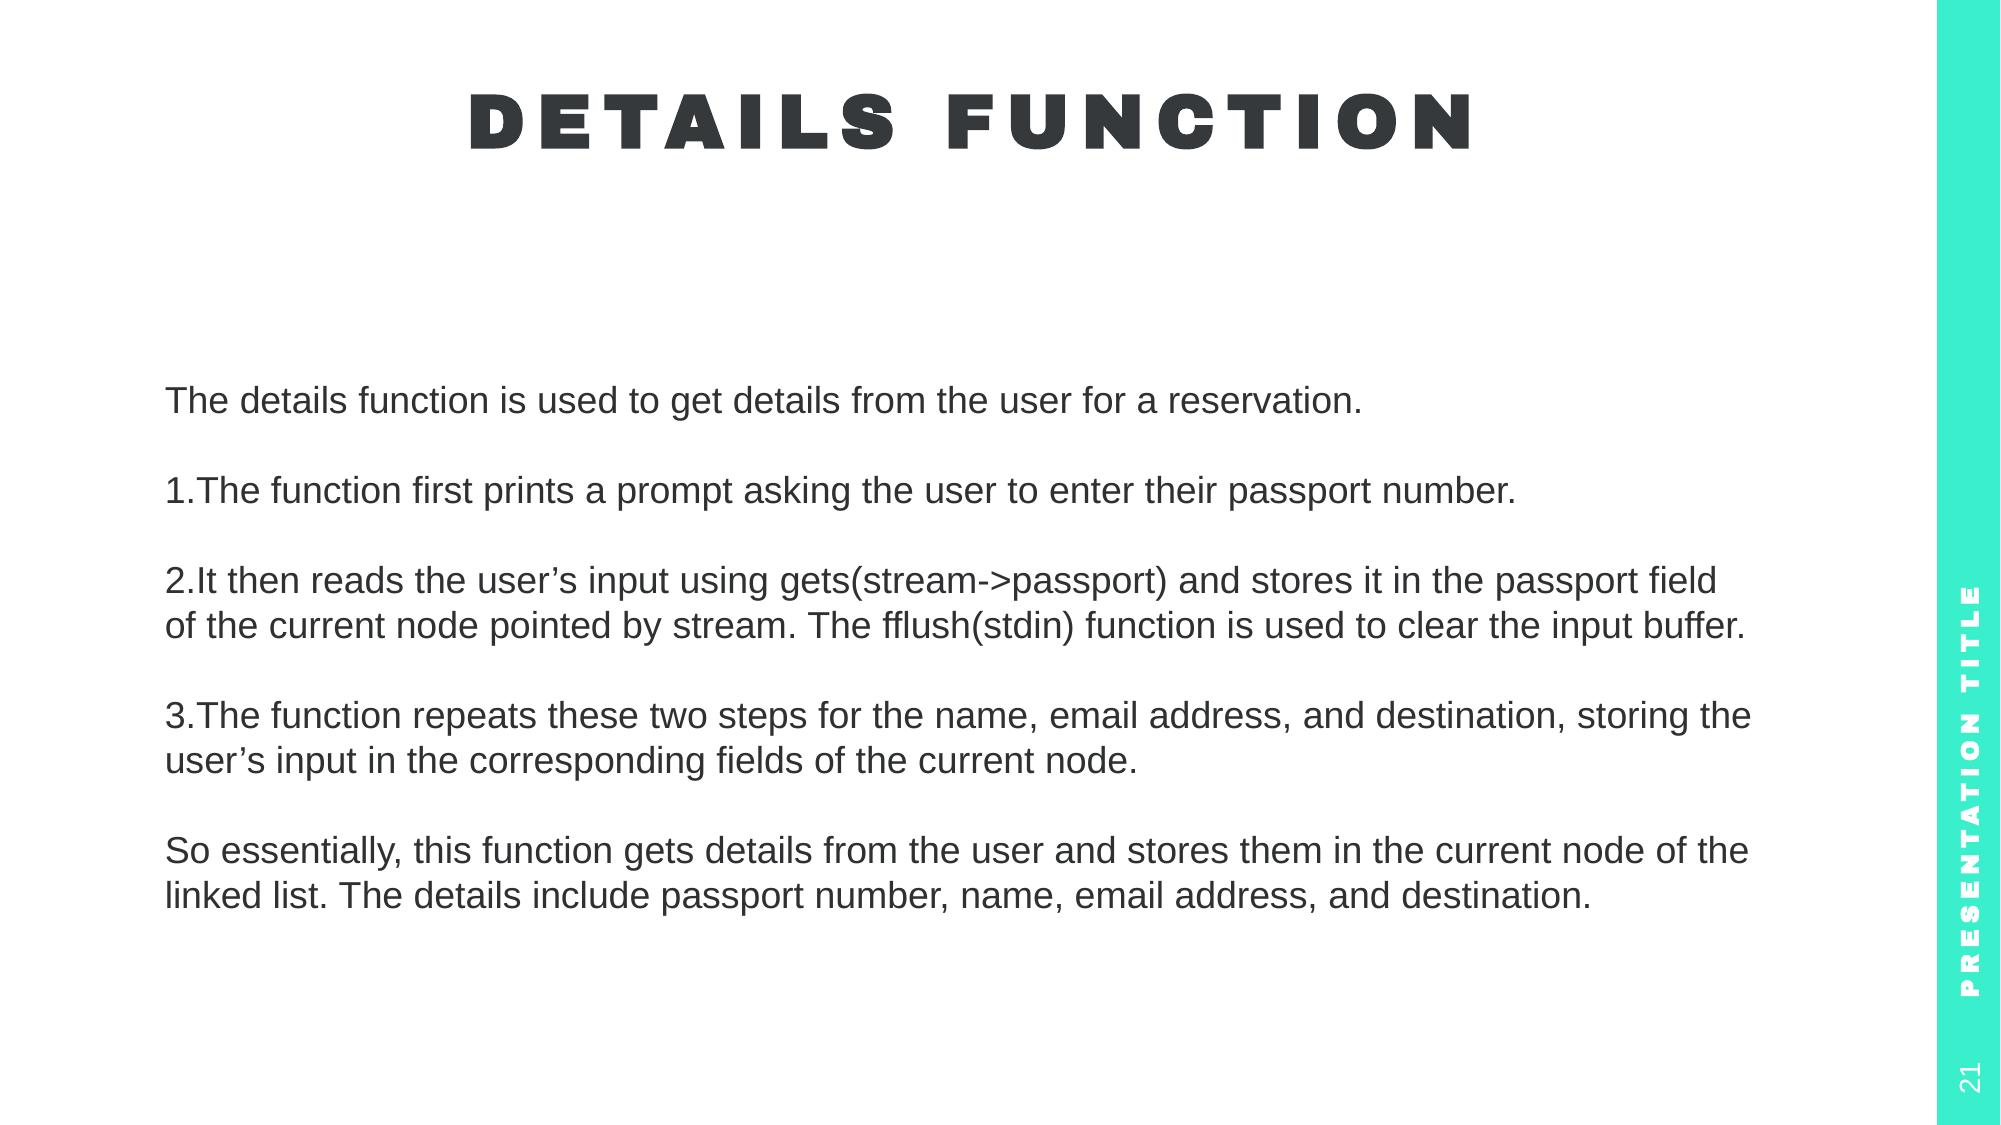

# DETAILS FUNCTION
The details function is used to get details from the user for a reservation.

The function first prints a prompt asking the user to enter their passport number.

It then reads the user’s input using gets(stream->passport) and stores it in the passport field of the current node pointed by stream. The fflush(stdin) function is used to clear the input buffer.

The function repeats these two steps for the name, email address, and destination, storing the user’s input in the corresponding fields of the current node.

So essentially, this function gets details from the user and stores them in the current node of the linked list. The details include passport number, name, email address, and destination.
Presentation Title
21